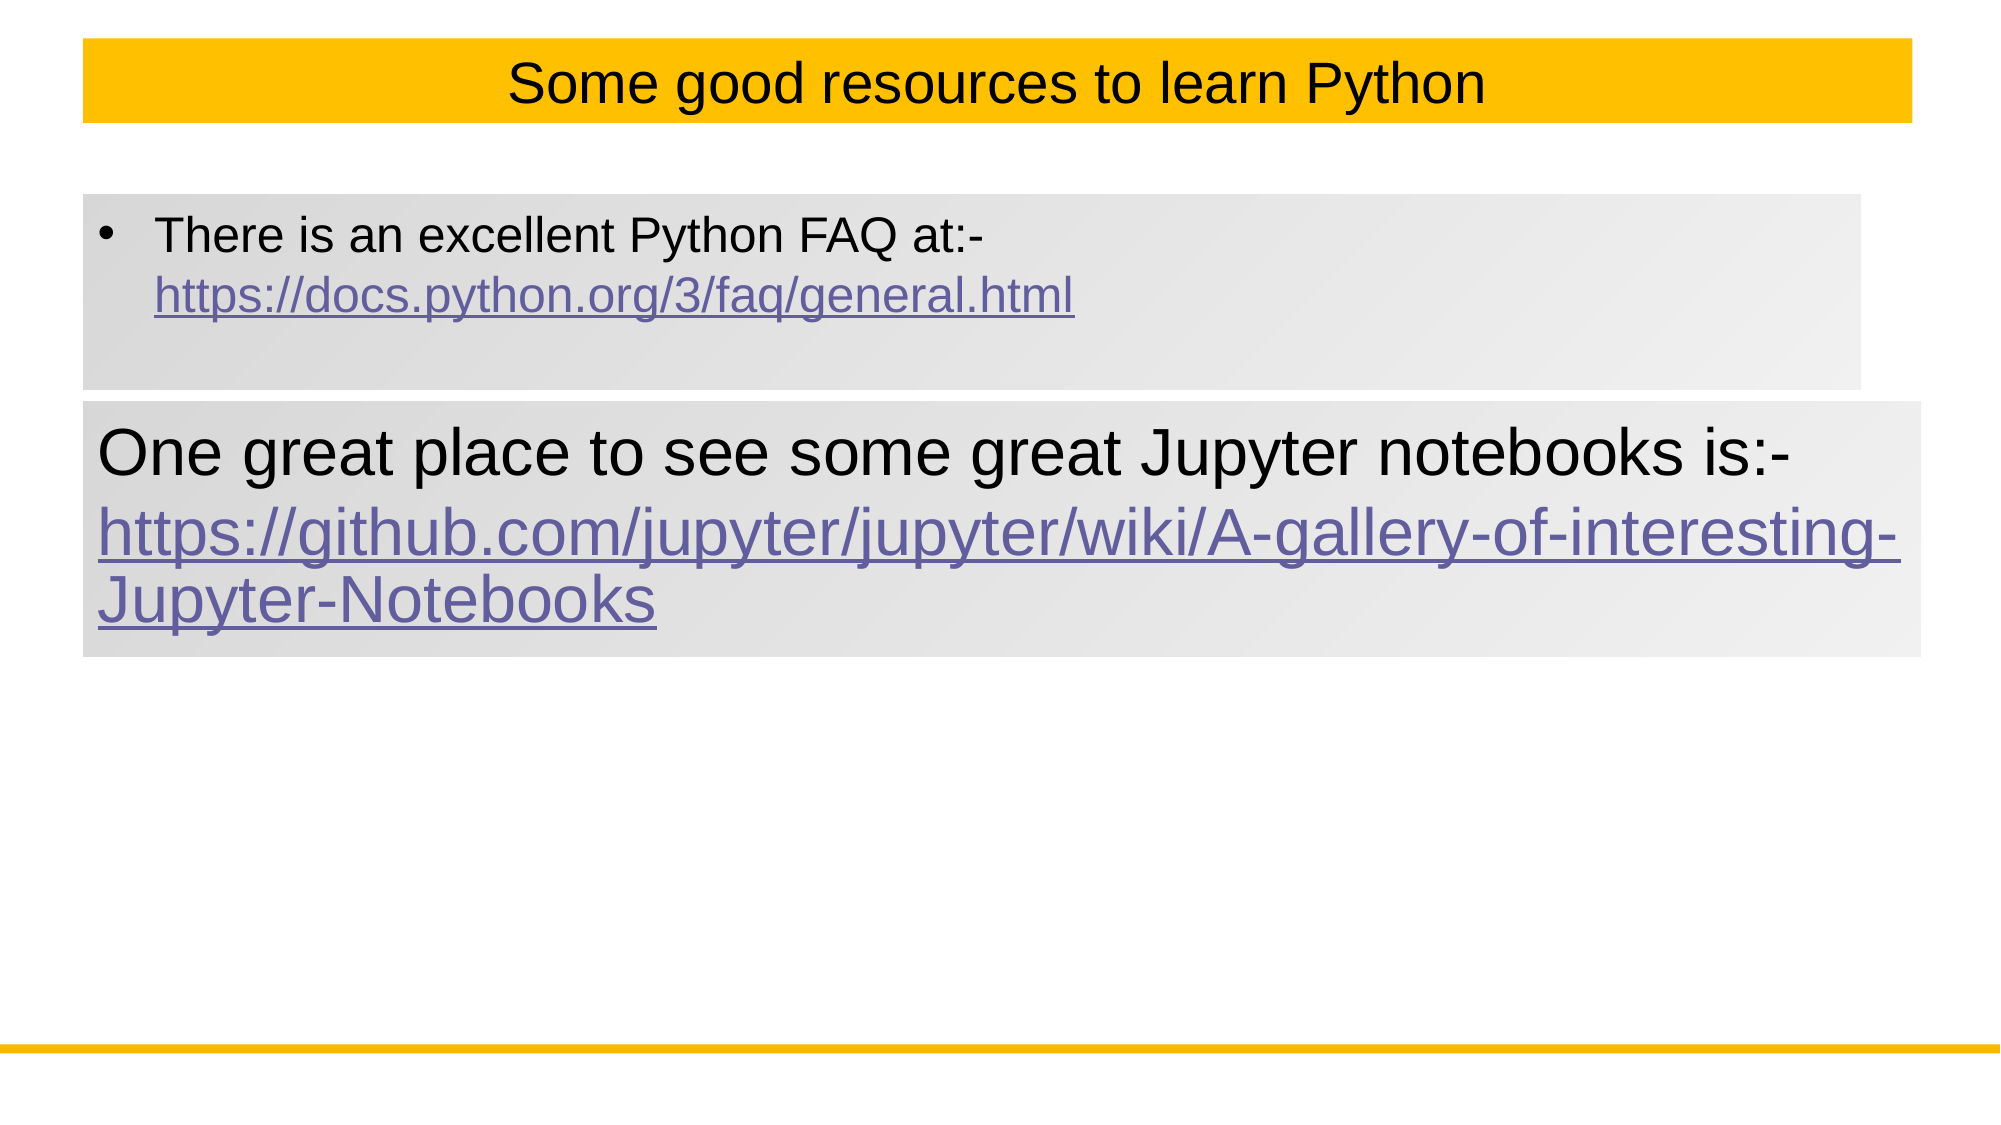

Some good resources to learn Python
There is an excellent Python FAQ at:- https://docs.python.org/3/faq/general.html

One great place to see some great Jupyter notebooks is:- https://github.com/jupyter/jupyter/wiki/A-gallery-of-interesting-Jupyter-Notebooks